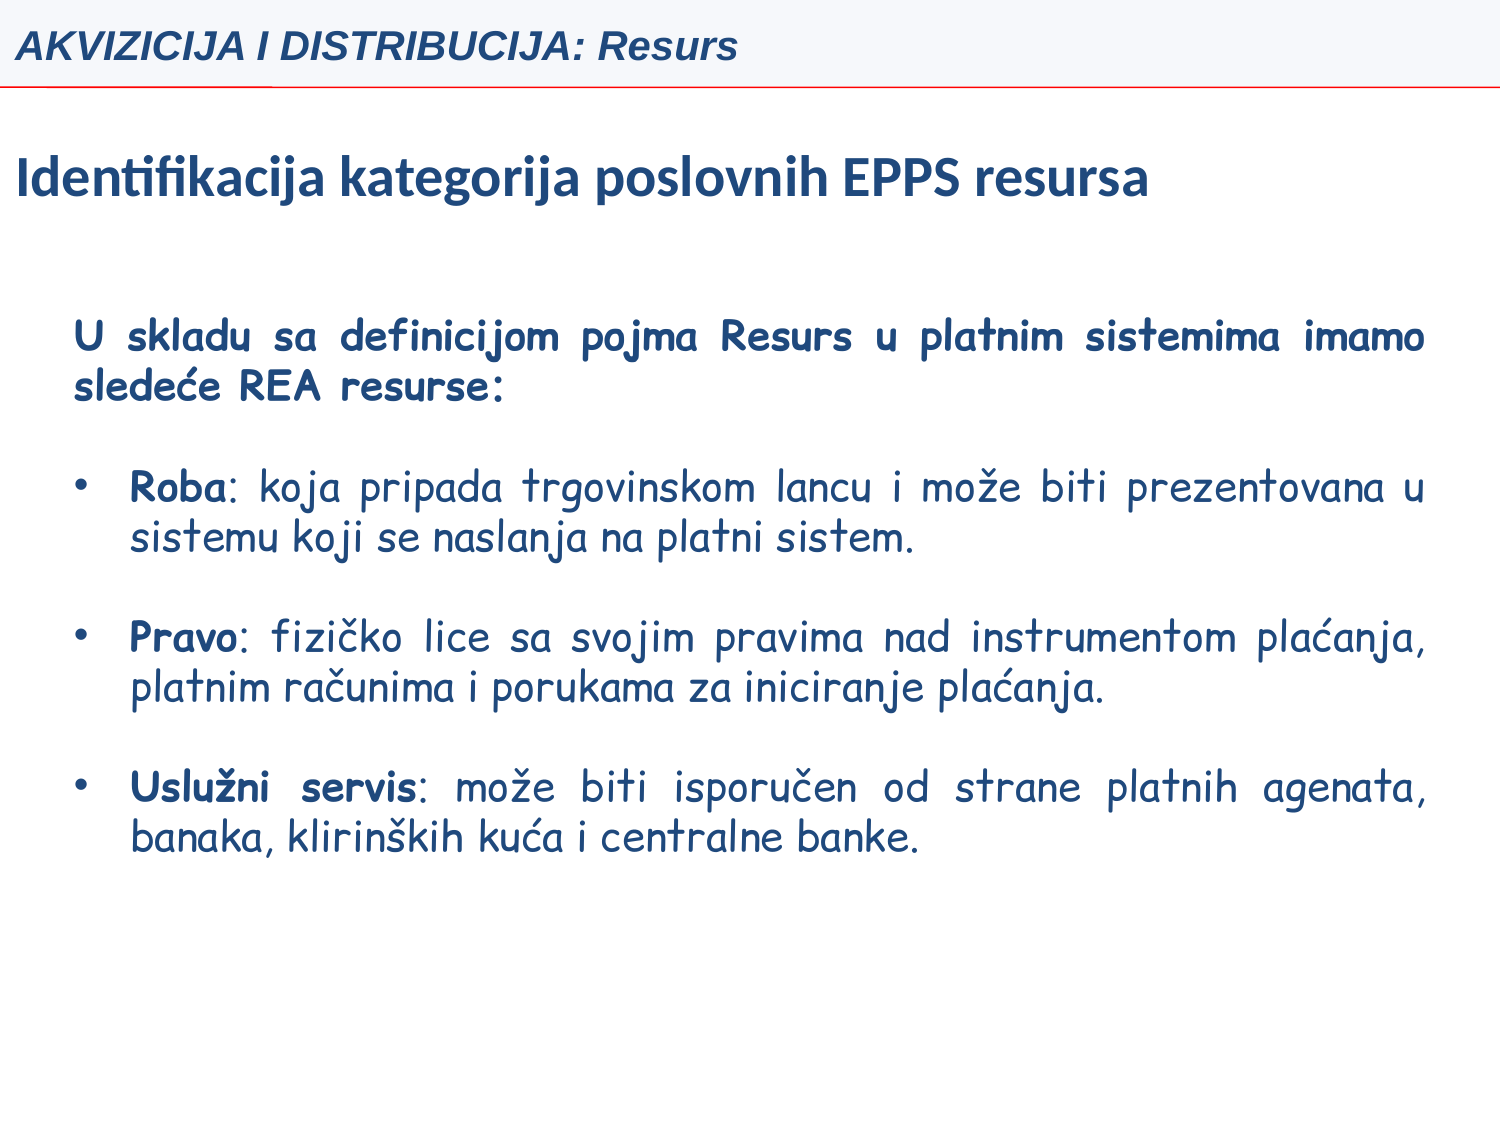

AKVIZICIJA I DISTRIBUCIJA: Resurs
# Identifikacija kategorija poslovnih EPPS resursa
U skladu sa definicijom pojma Resurs u platnim sistemima imamo sledeće REA resurse:

Roba: koja pripada trgovinskom lancu i može biti prezentovana u sistemu koji se naslanja na platni sistem.

Pravo: fizičko lice sa svojim pravima nad instrumentom plaćanja, platnim računima i porukama za iniciranje plaćanja.

Uslužni servis: može biti isporučen od strane platnih agenata, banaka, klirinških kuća i centralne banke.